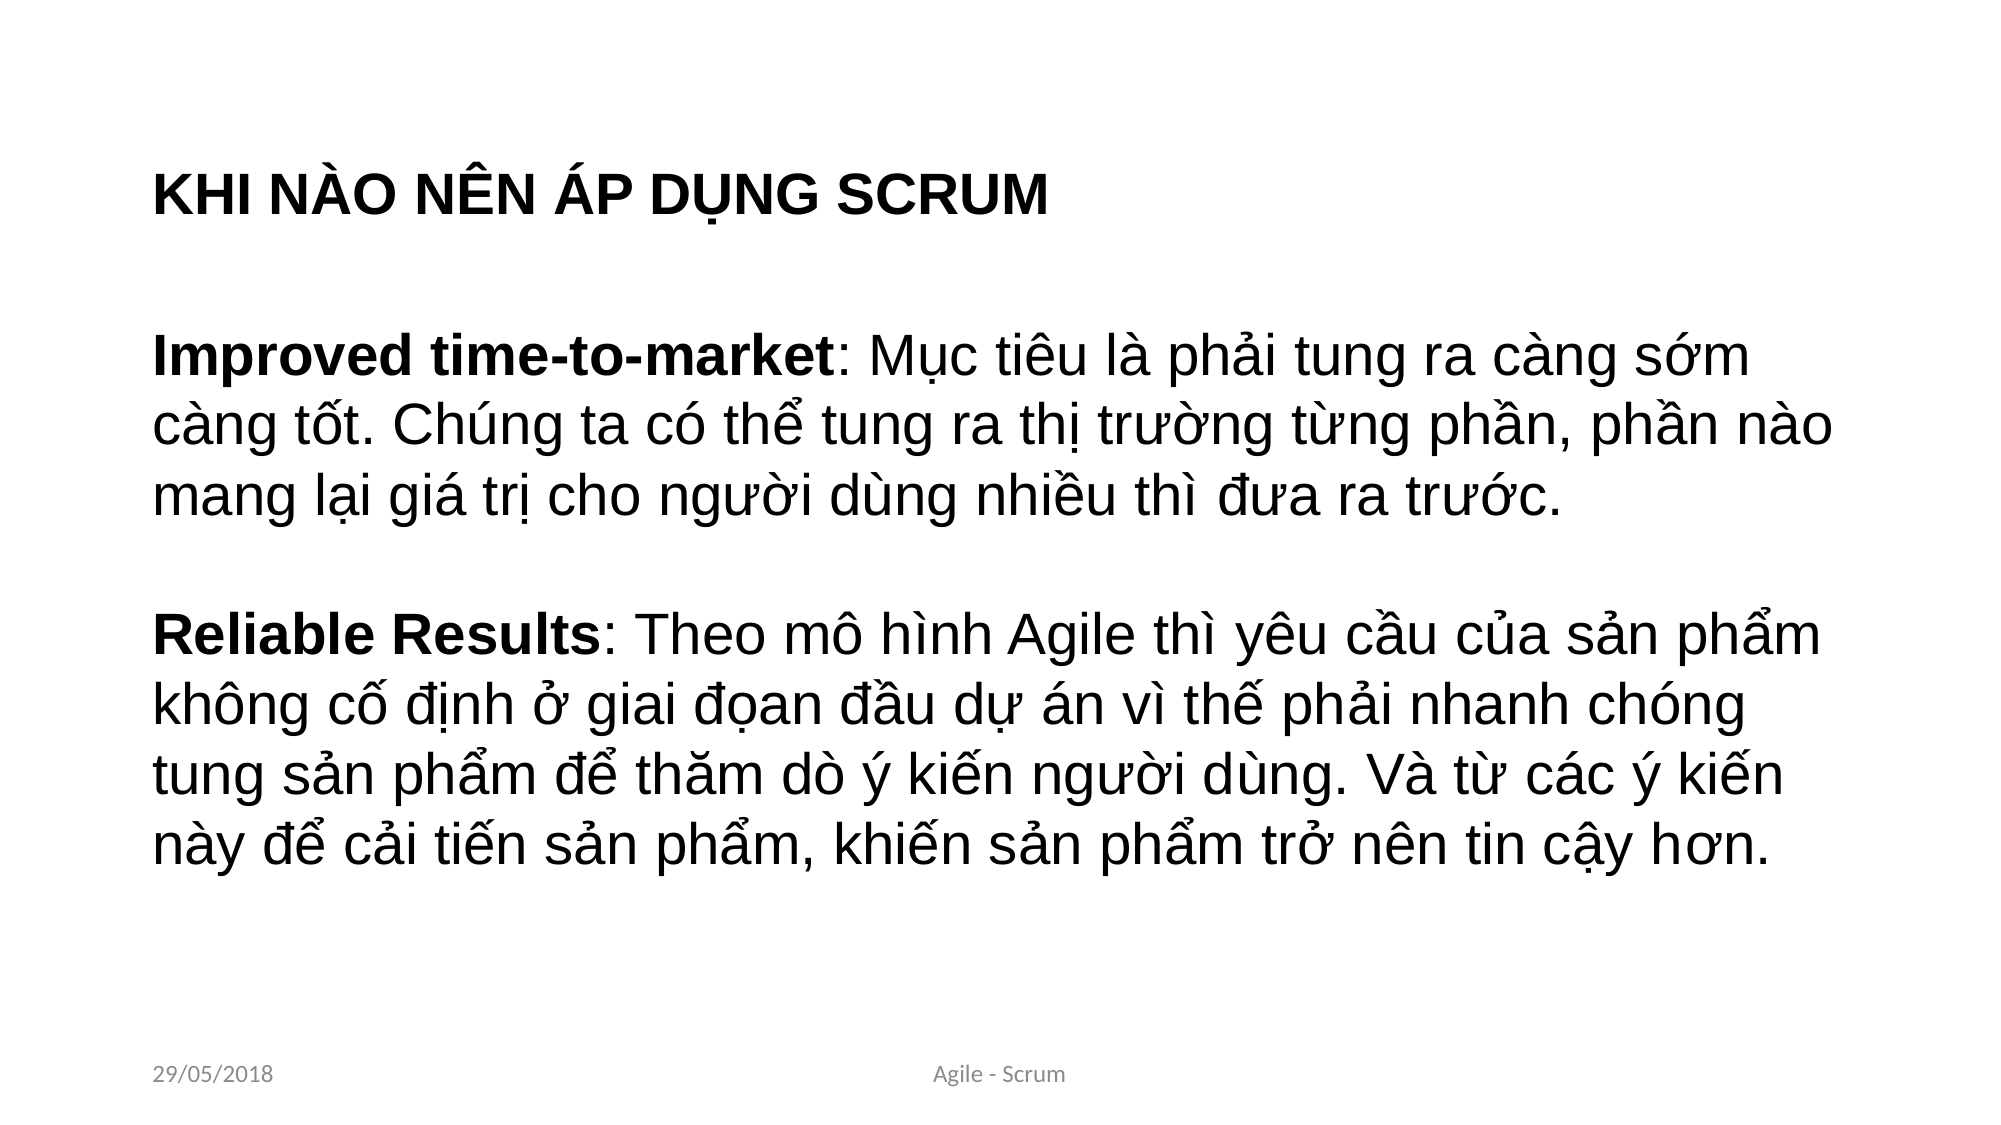

KHI NÀO NÊN ÁP DỤNG SCRUM

Improved time-to-market: Mục tiêu là phải tung ra càng sớm càng tốt. Chúng ta có thể tung ra thị trường từng phần, phần nào mang lại giá trị cho người dùng nhiều thì đưa ra trước.
Reliable Results: Theo mô hình Agile thì yêu cầu của sản phẩm không cố định ở giai đọan đầu dự án vì thế phải nhanh chóng tung sản phẩm để thăm dò ý kiến người dùng. Và từ các ý kiến này để cải tiến sản phẩm, khiến sản phẩm trở nên tin cậy hơn.

29/05/2018
Agile - Scrum